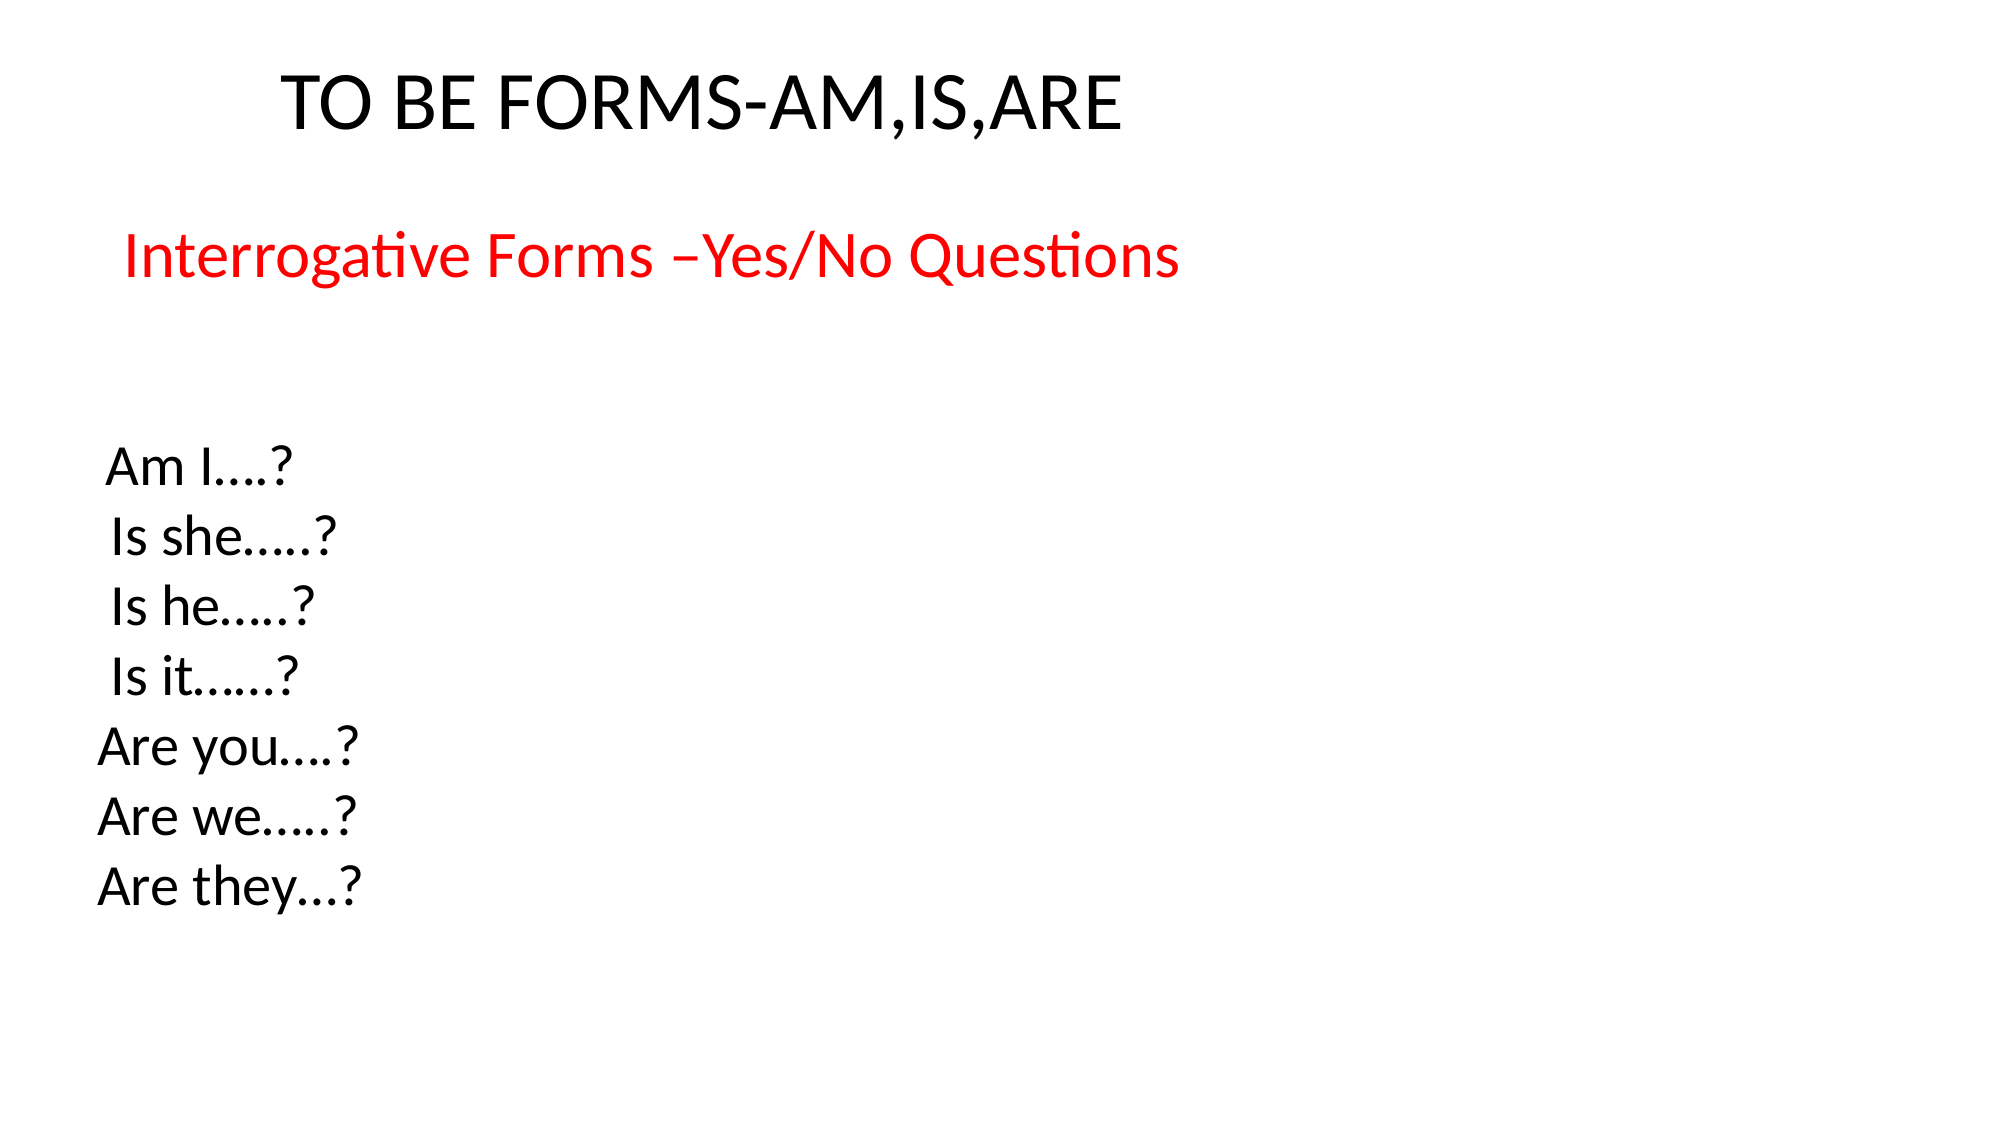

TO BE FORMS-AM,IS,ARE
Interrogative Forms –Yes/No Questions
 Am I….?
 Is she…..?
 Is he…..?
 Is it……?
Are you….?
Are we…..?
Are they…?